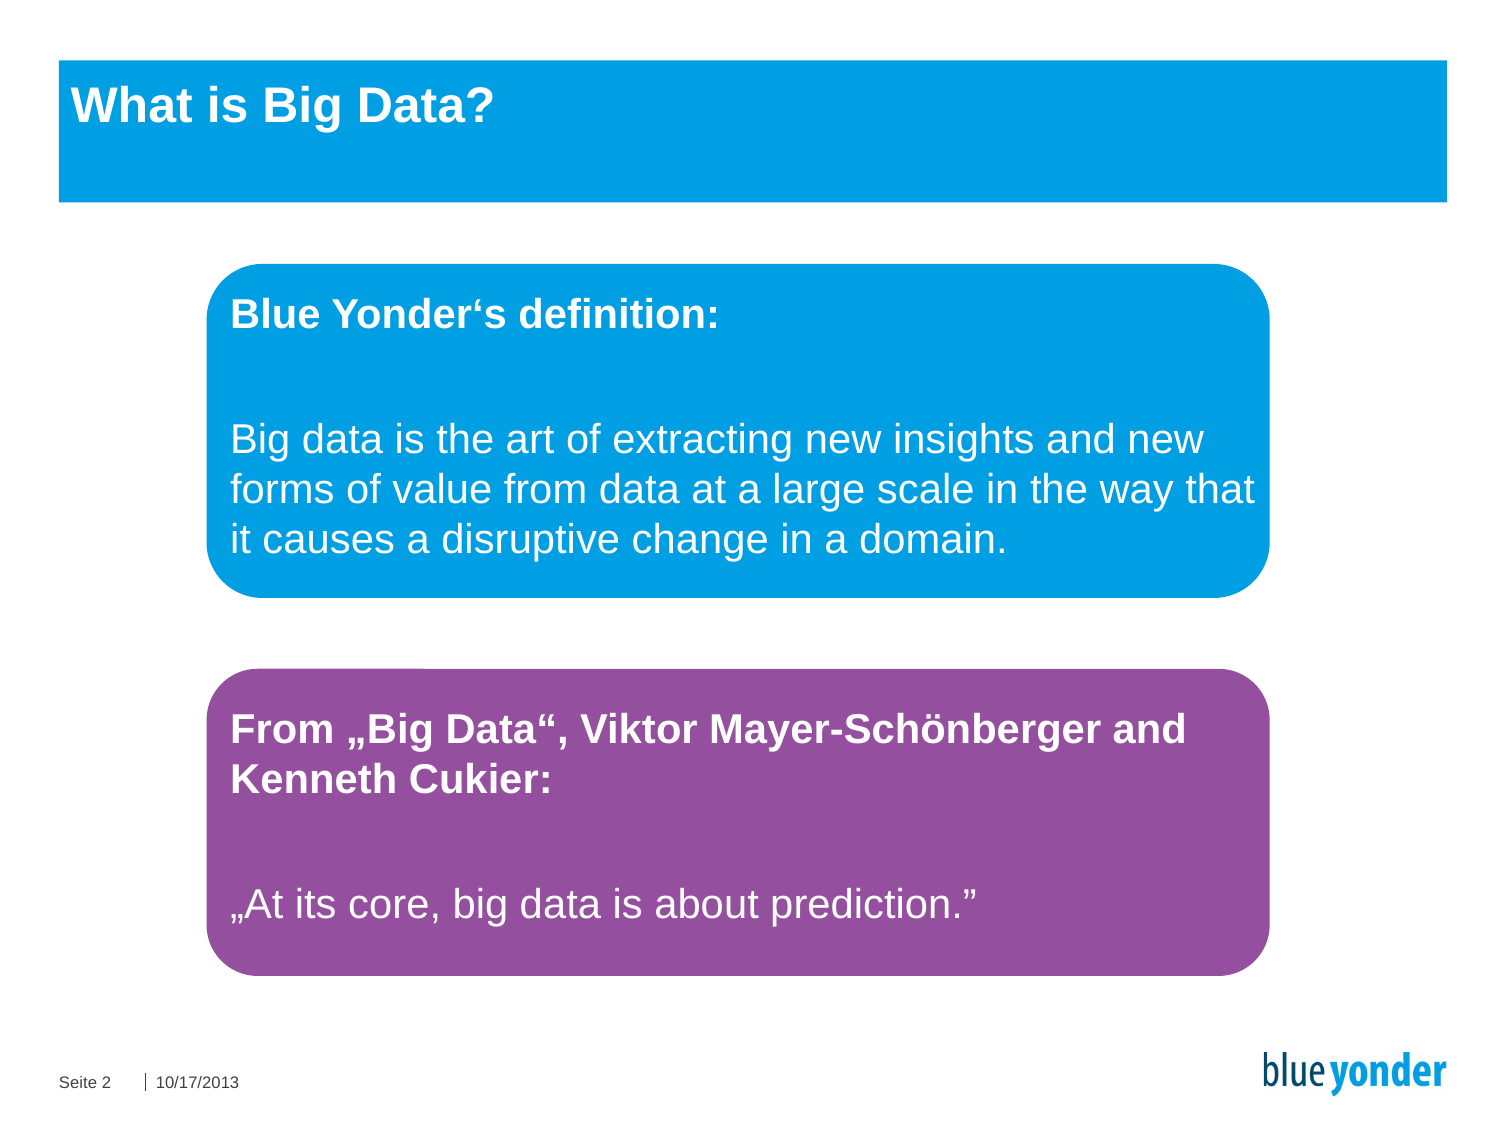

# What is Big Data?

Blue Yonder‘s definition:

Big data is the art of extracting new insights and new forms of value from data at a large scale in the way that it causes a disruptive change in a domain.

From „Big Data“, Viktor Mayer-Schönberger and Kenneth Cukier:

„At its core, big data is about prediction.”

Seite 2
10/17/2013